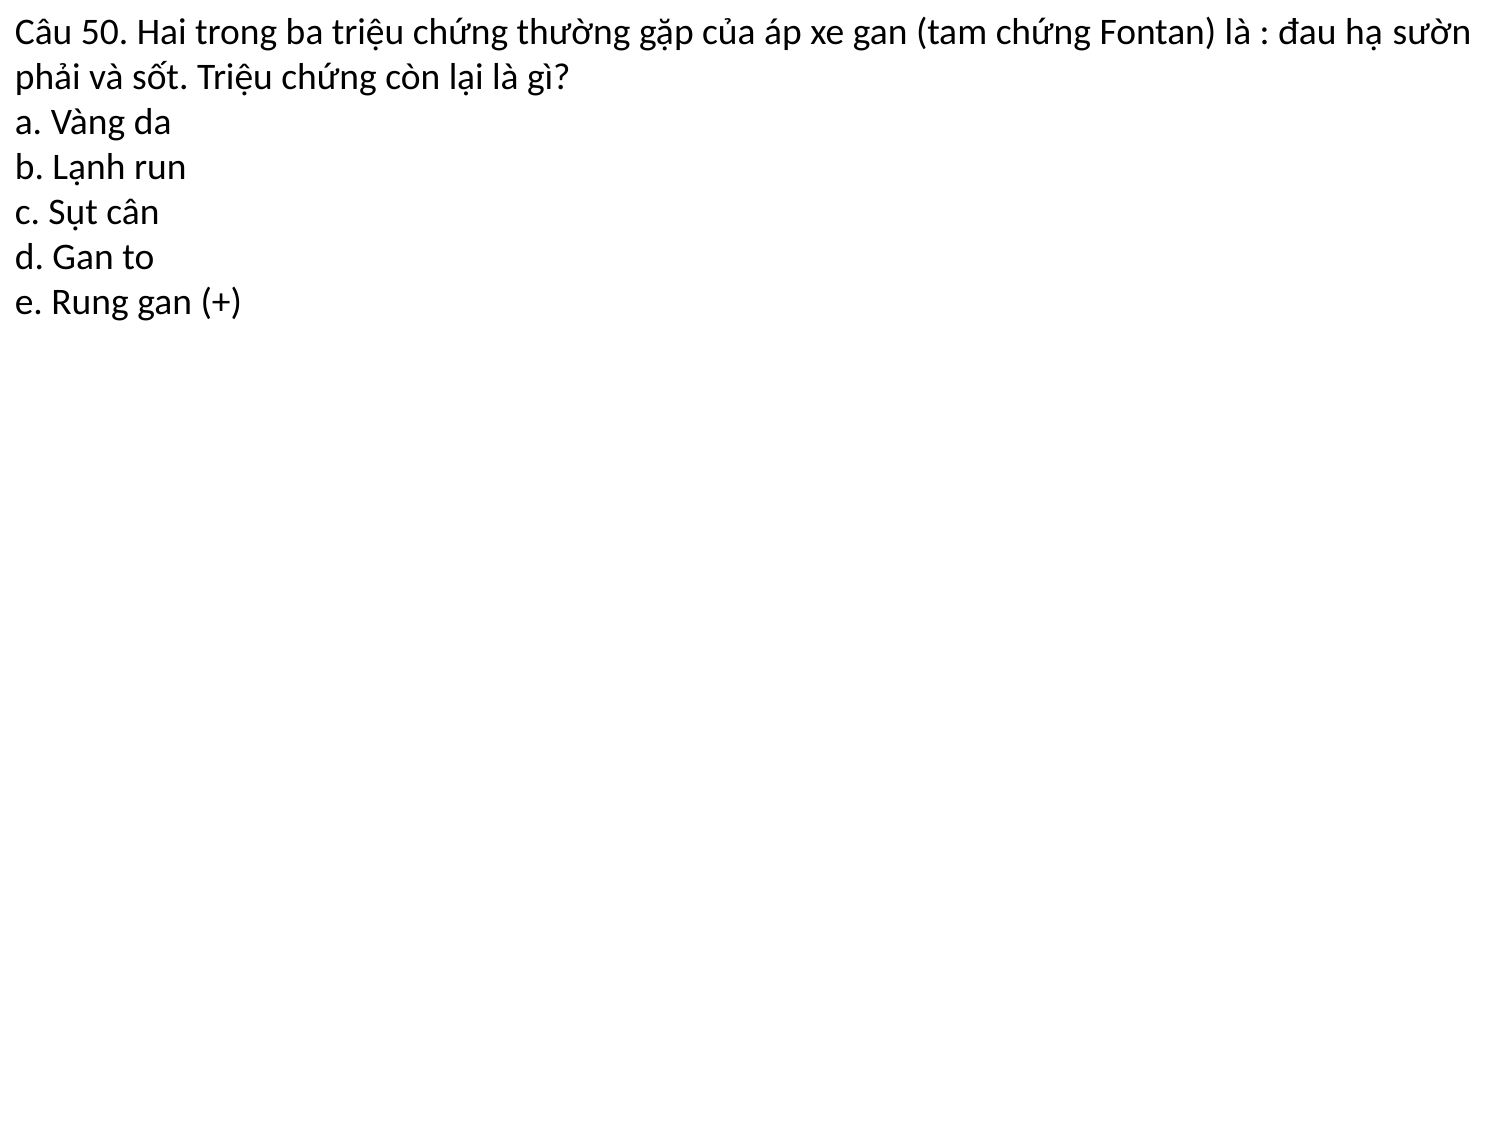

Câu 50. Hai trong ba triệu chứng thường gặp của áp xe gan (tam chứng Fontan) là : đau hạ sườn phải và sốt. Triệu chứng còn lại là gì?
a. Vàng da
b. Lạnh run
c. Sụt cân
d. Gan to
e. Rung gan (+)